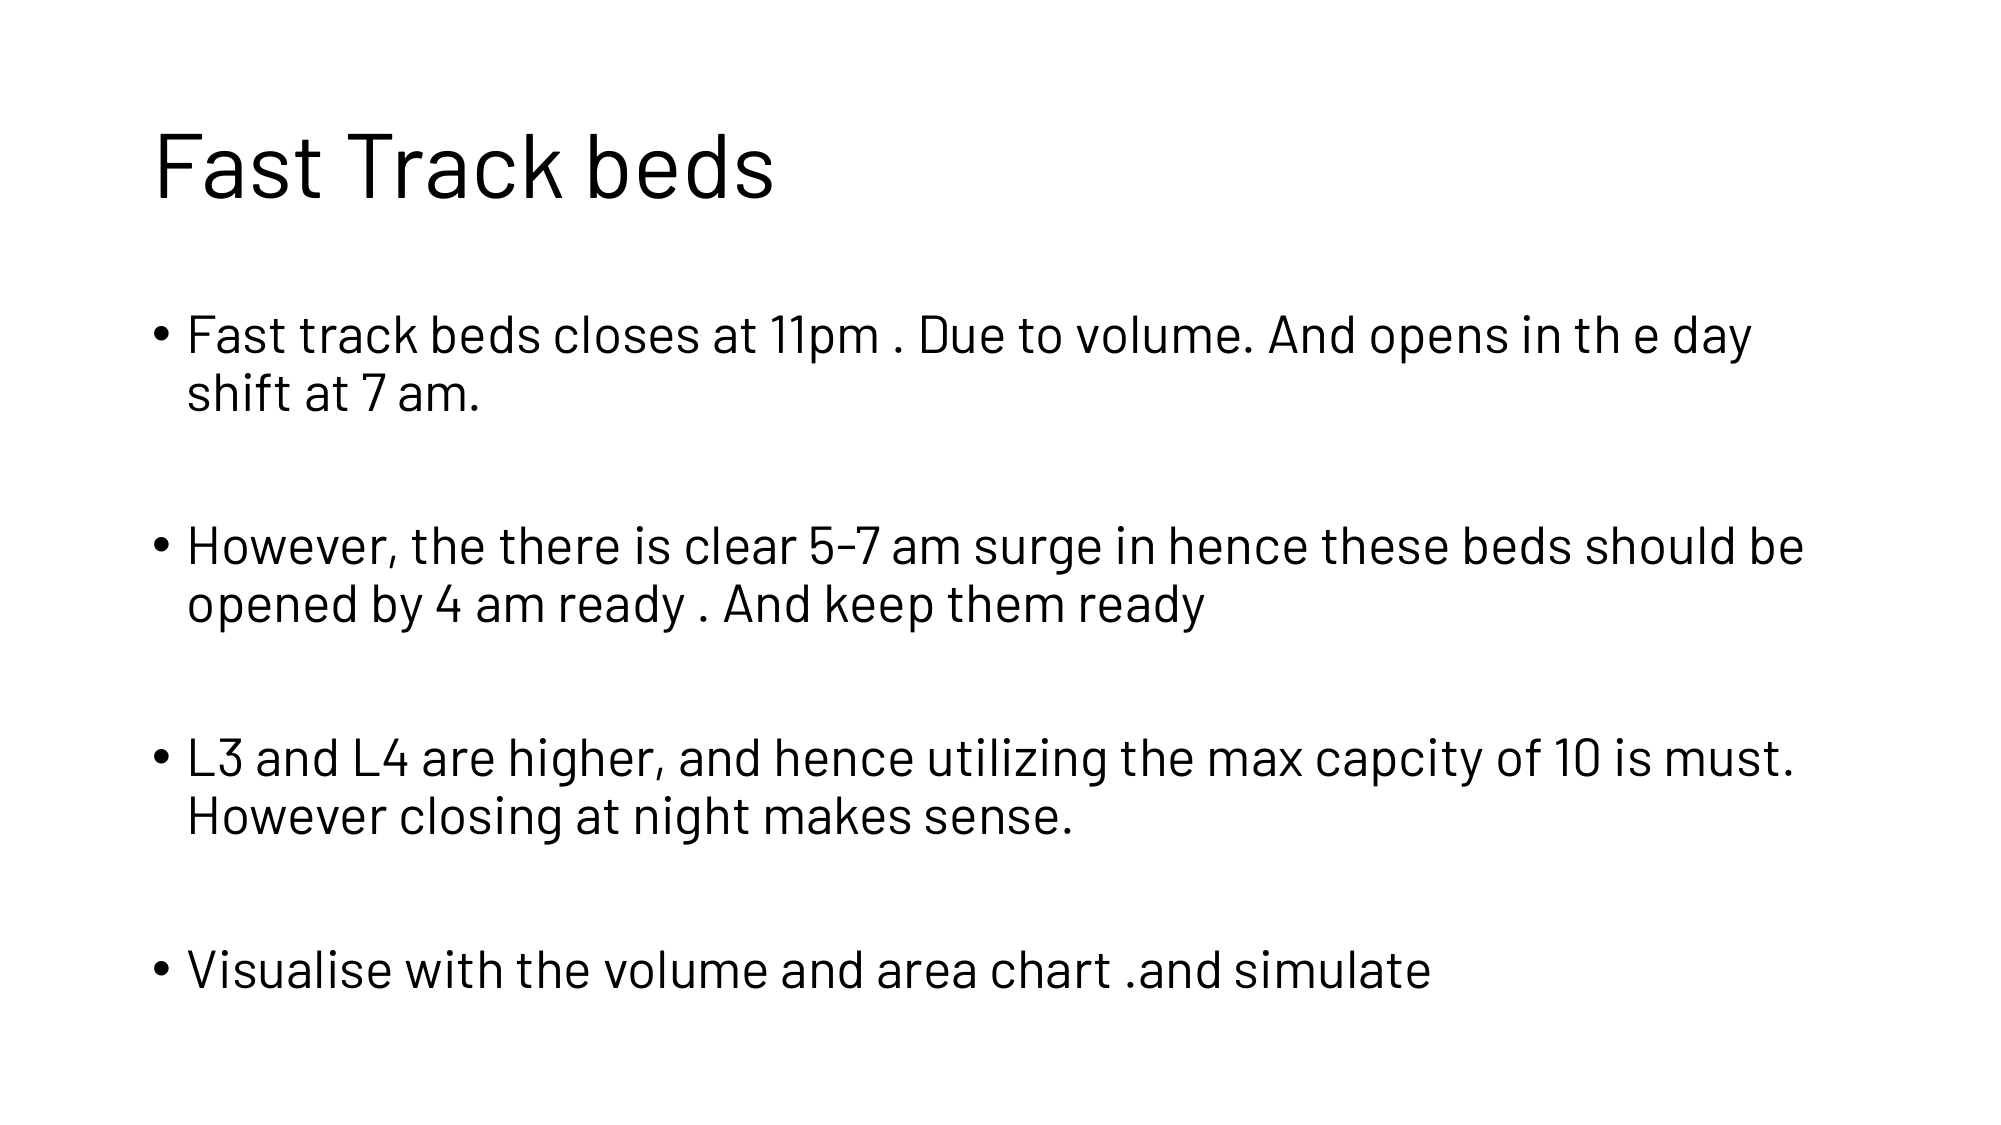

# Fast Track beds
Fast track beds closes at 11pm . Due to volume. And opens in th e day shift at 7 am.

However, the there is clear 5-7 am surge in hence these beds should be opened by 4 am ready . And keep them ready

L3 and L4 are higher, and hence utilizing the max capcity of 10 is must. However closing at night makes sense.

Visualise with the volume and area chart .and simulate